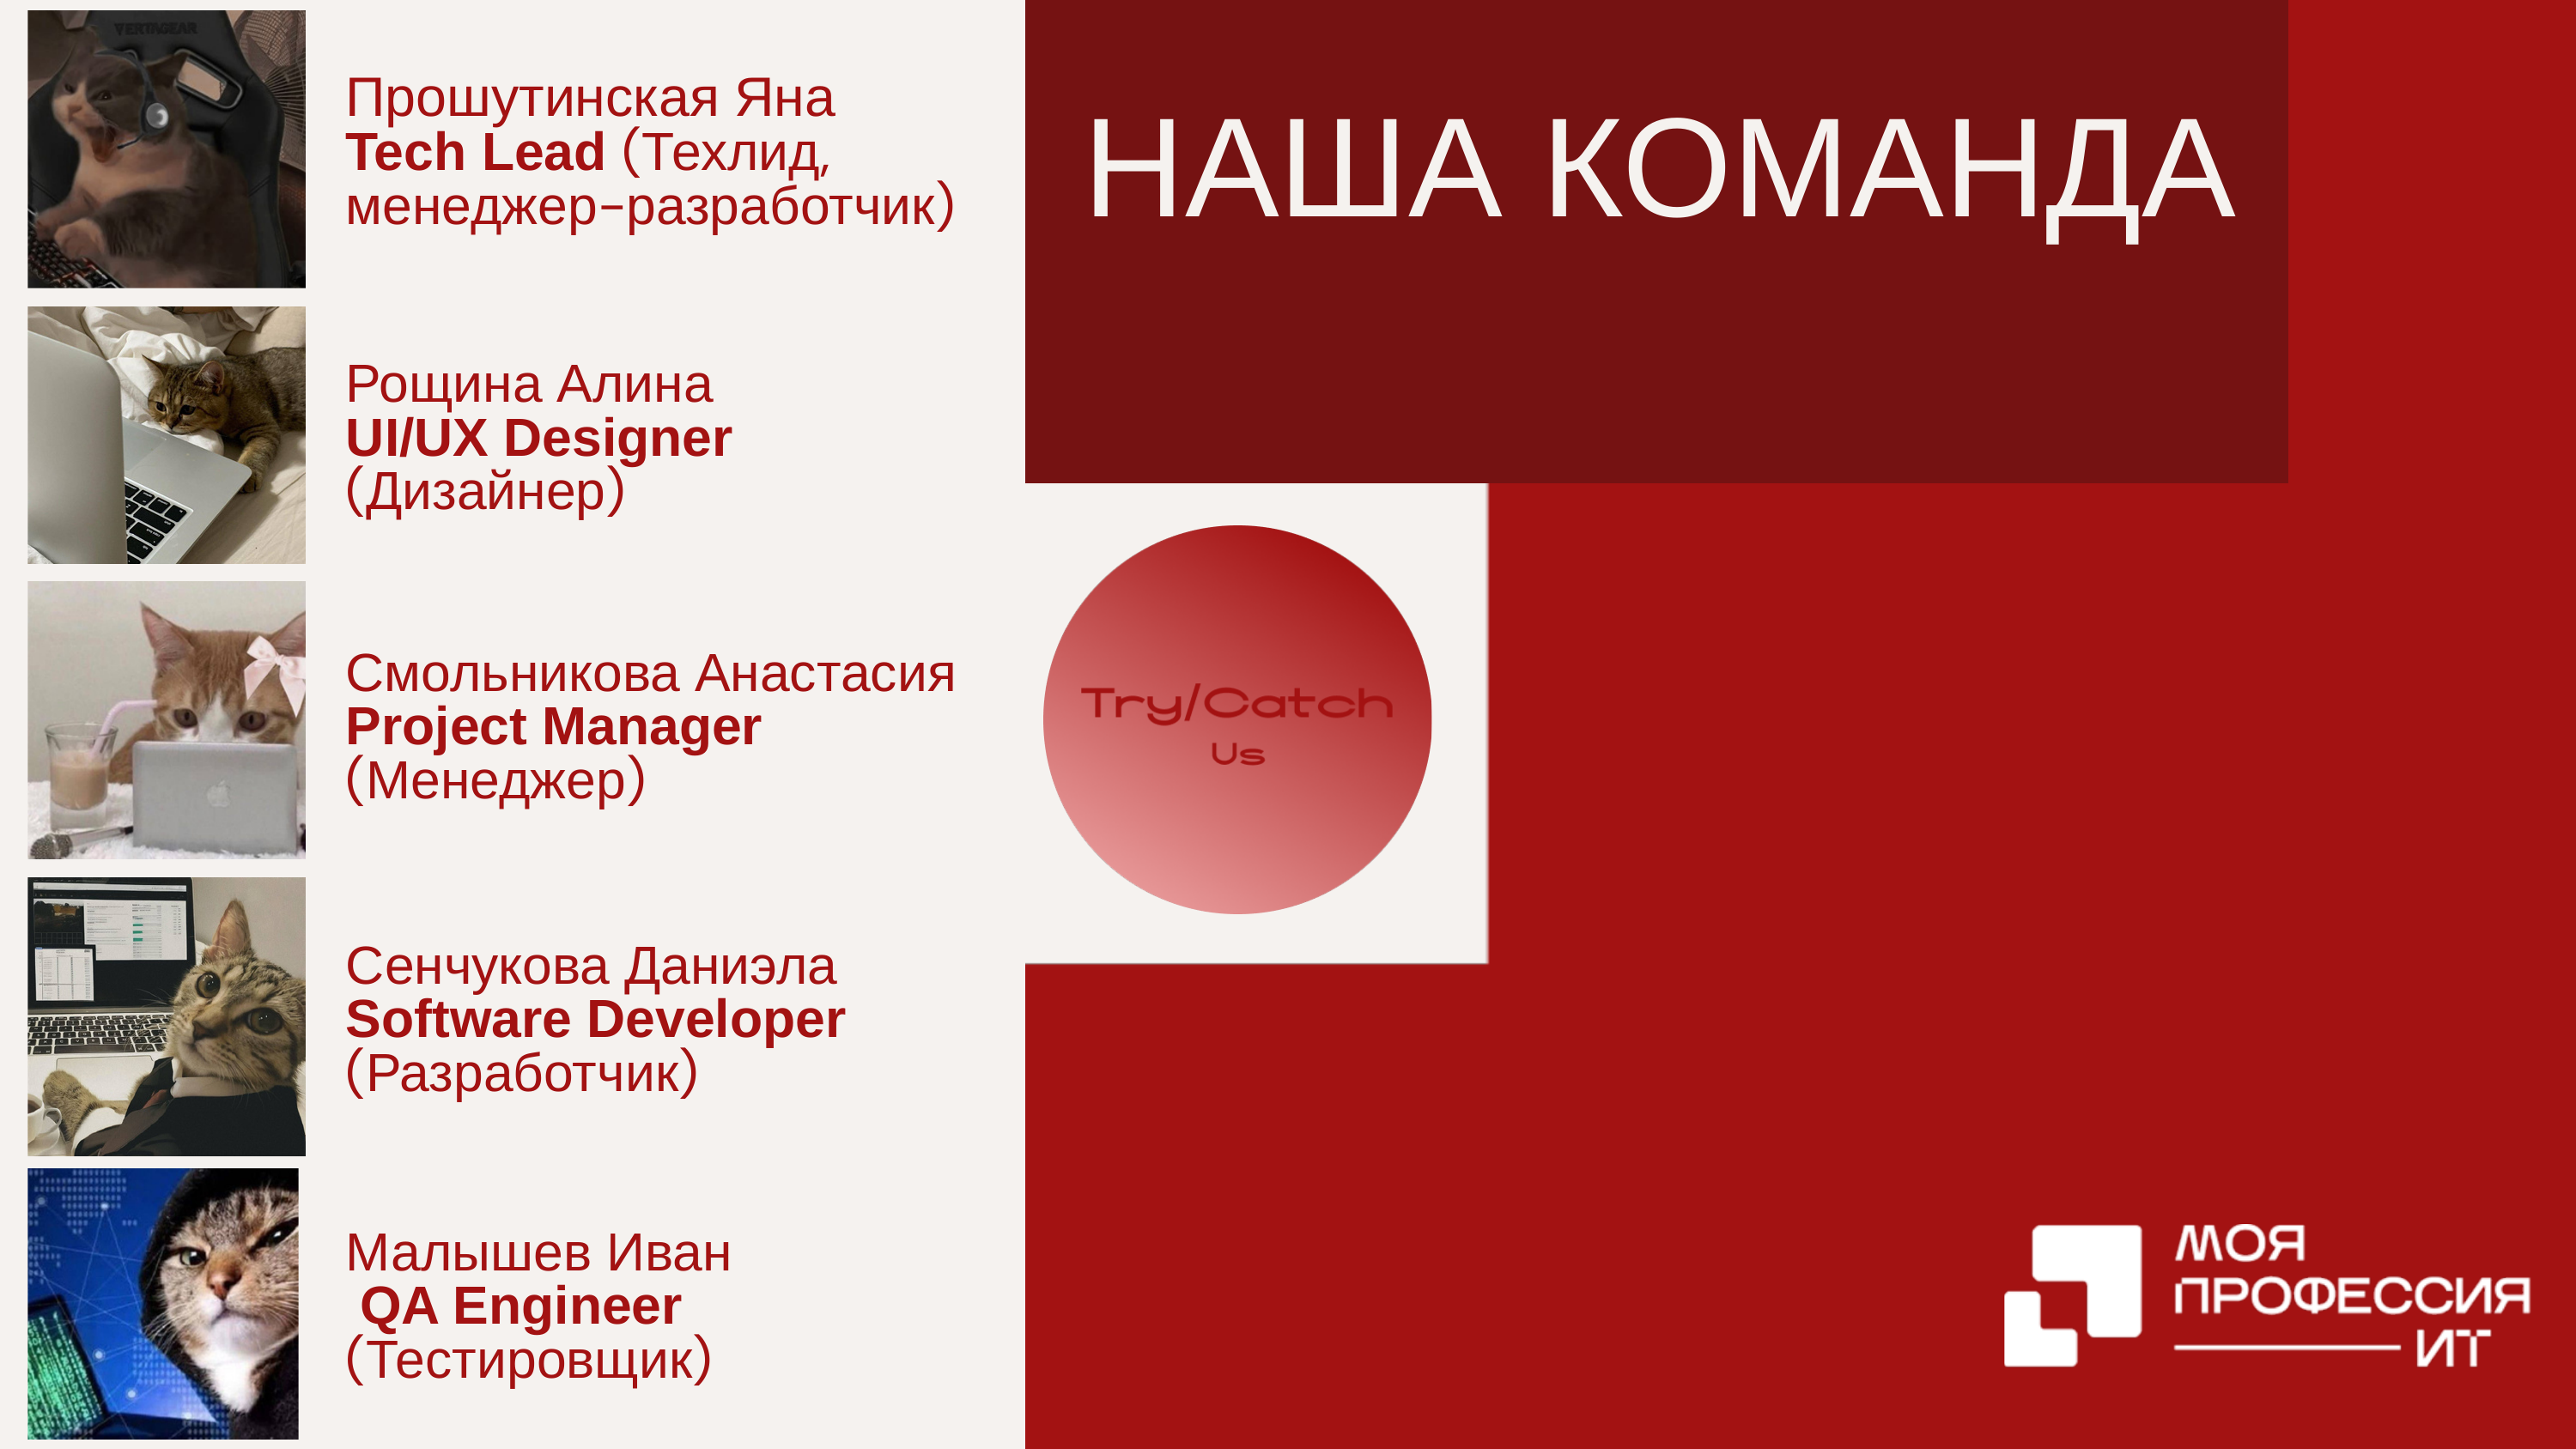

Прошутинская Яна
Tech Lead (Техлид, менеджер-разработчик)
НАША КОМАНДА

Рощина Алина
UI/UX Designer (Дизайнер)

Смольникова Анастасия
Project Manager (Менеджер)

Сенчукова Даниэла
Software Developer (Разработчик)

Малышев Иван
 QA Engineer (Тестировщик)